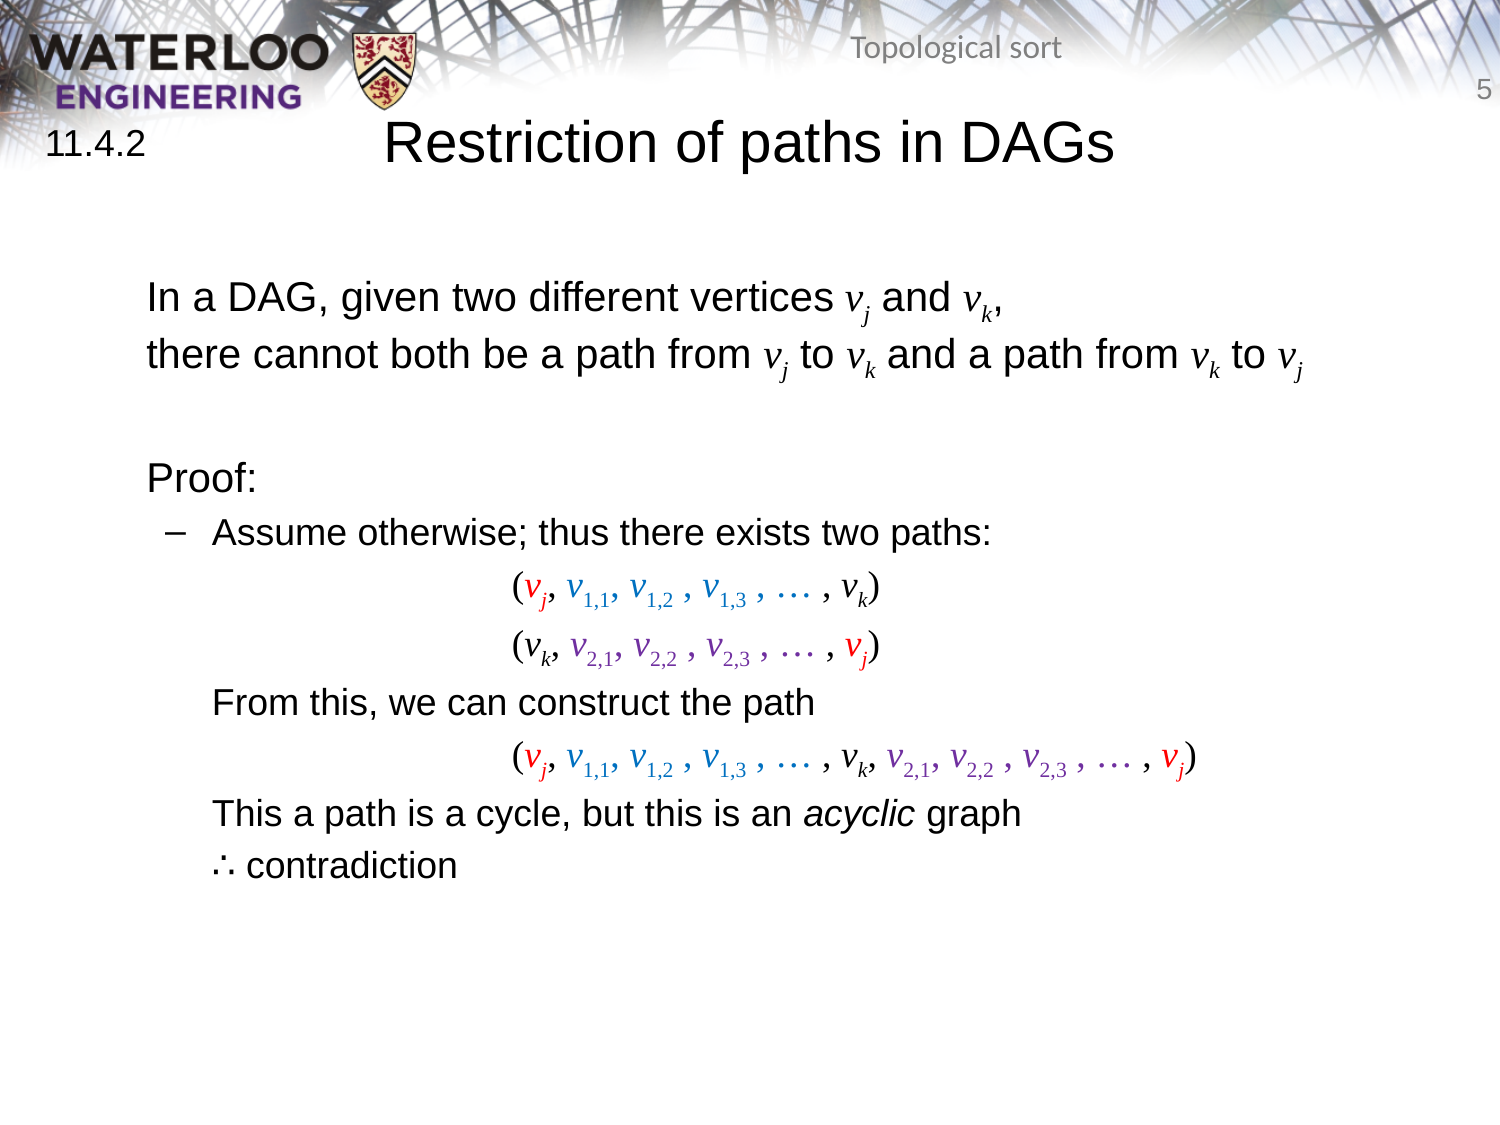

Restriction of paths in DAGs
	In a DAG, given two different vertices vj and vk,
there cannot both be a path from vj to vk and a path from vk to vj

	Proof:
Assume otherwise; thus there exists two paths:
			(vj, v1,1, v1,2 , v1,3 , … , vk)
			(vk, v2,1, v2,2 , v2,3 , … , vj)
	From this, we can construct the path
			(vj, v1,1, v1,2 , v1,3 , … , vk, v2,1, v2,2 , v2,3 , … , vj)
	This a path is a cycle, but this is an acyclic graph
	∴ contradiction

11.4.2